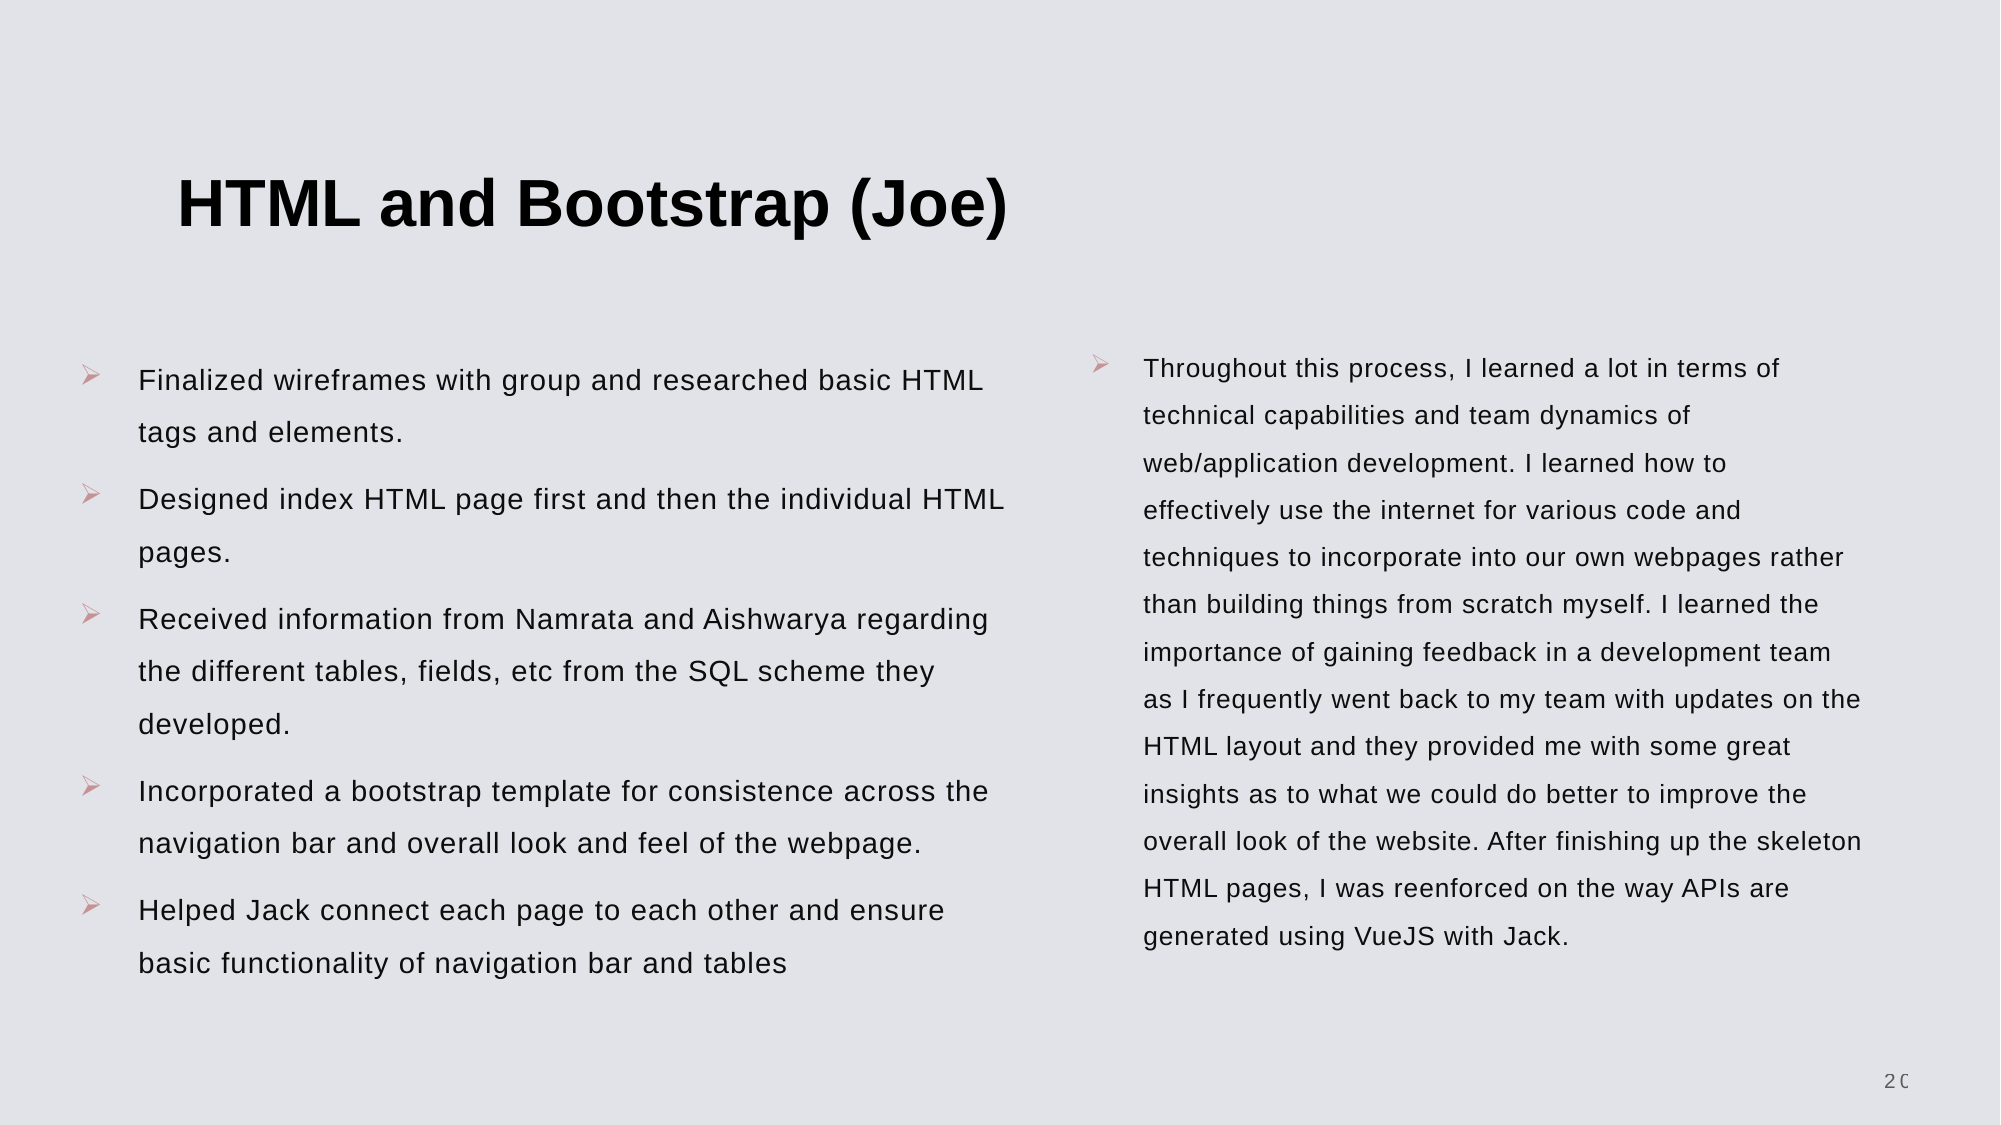

# HTML and Bootstrap (Joe)
Throughout this process, I learned a lot in terms of technical capabilities and team dynamics of web/application development. I learned how to effectively use the internet for various code and techniques to incorporate into our own webpages rather than building things from scratch myself. I learned the importance of gaining feedback in a development team as I frequently went back to my team with updates on the HTML layout and they provided me with some great insights as to what we could do better to improve the overall look of the website. After finishing up the skeleton HTML pages, I was reenforced on the way APIs are generated using VueJS with Jack.

Finalized wireframes with group and researched basic HTML tags and elements.
Designed index HTML page first and then the individual HTML pages.
Received information from Namrata and Aishwarya regarding the different tables, fields, etc from the SQL scheme they developed.
Incorporated a bootstrap template for consistence across the navigation bar and overall look and feel of the webpage.
Helped Jack connect each page to each other and ensure basic functionality of navigation bar and tables
20